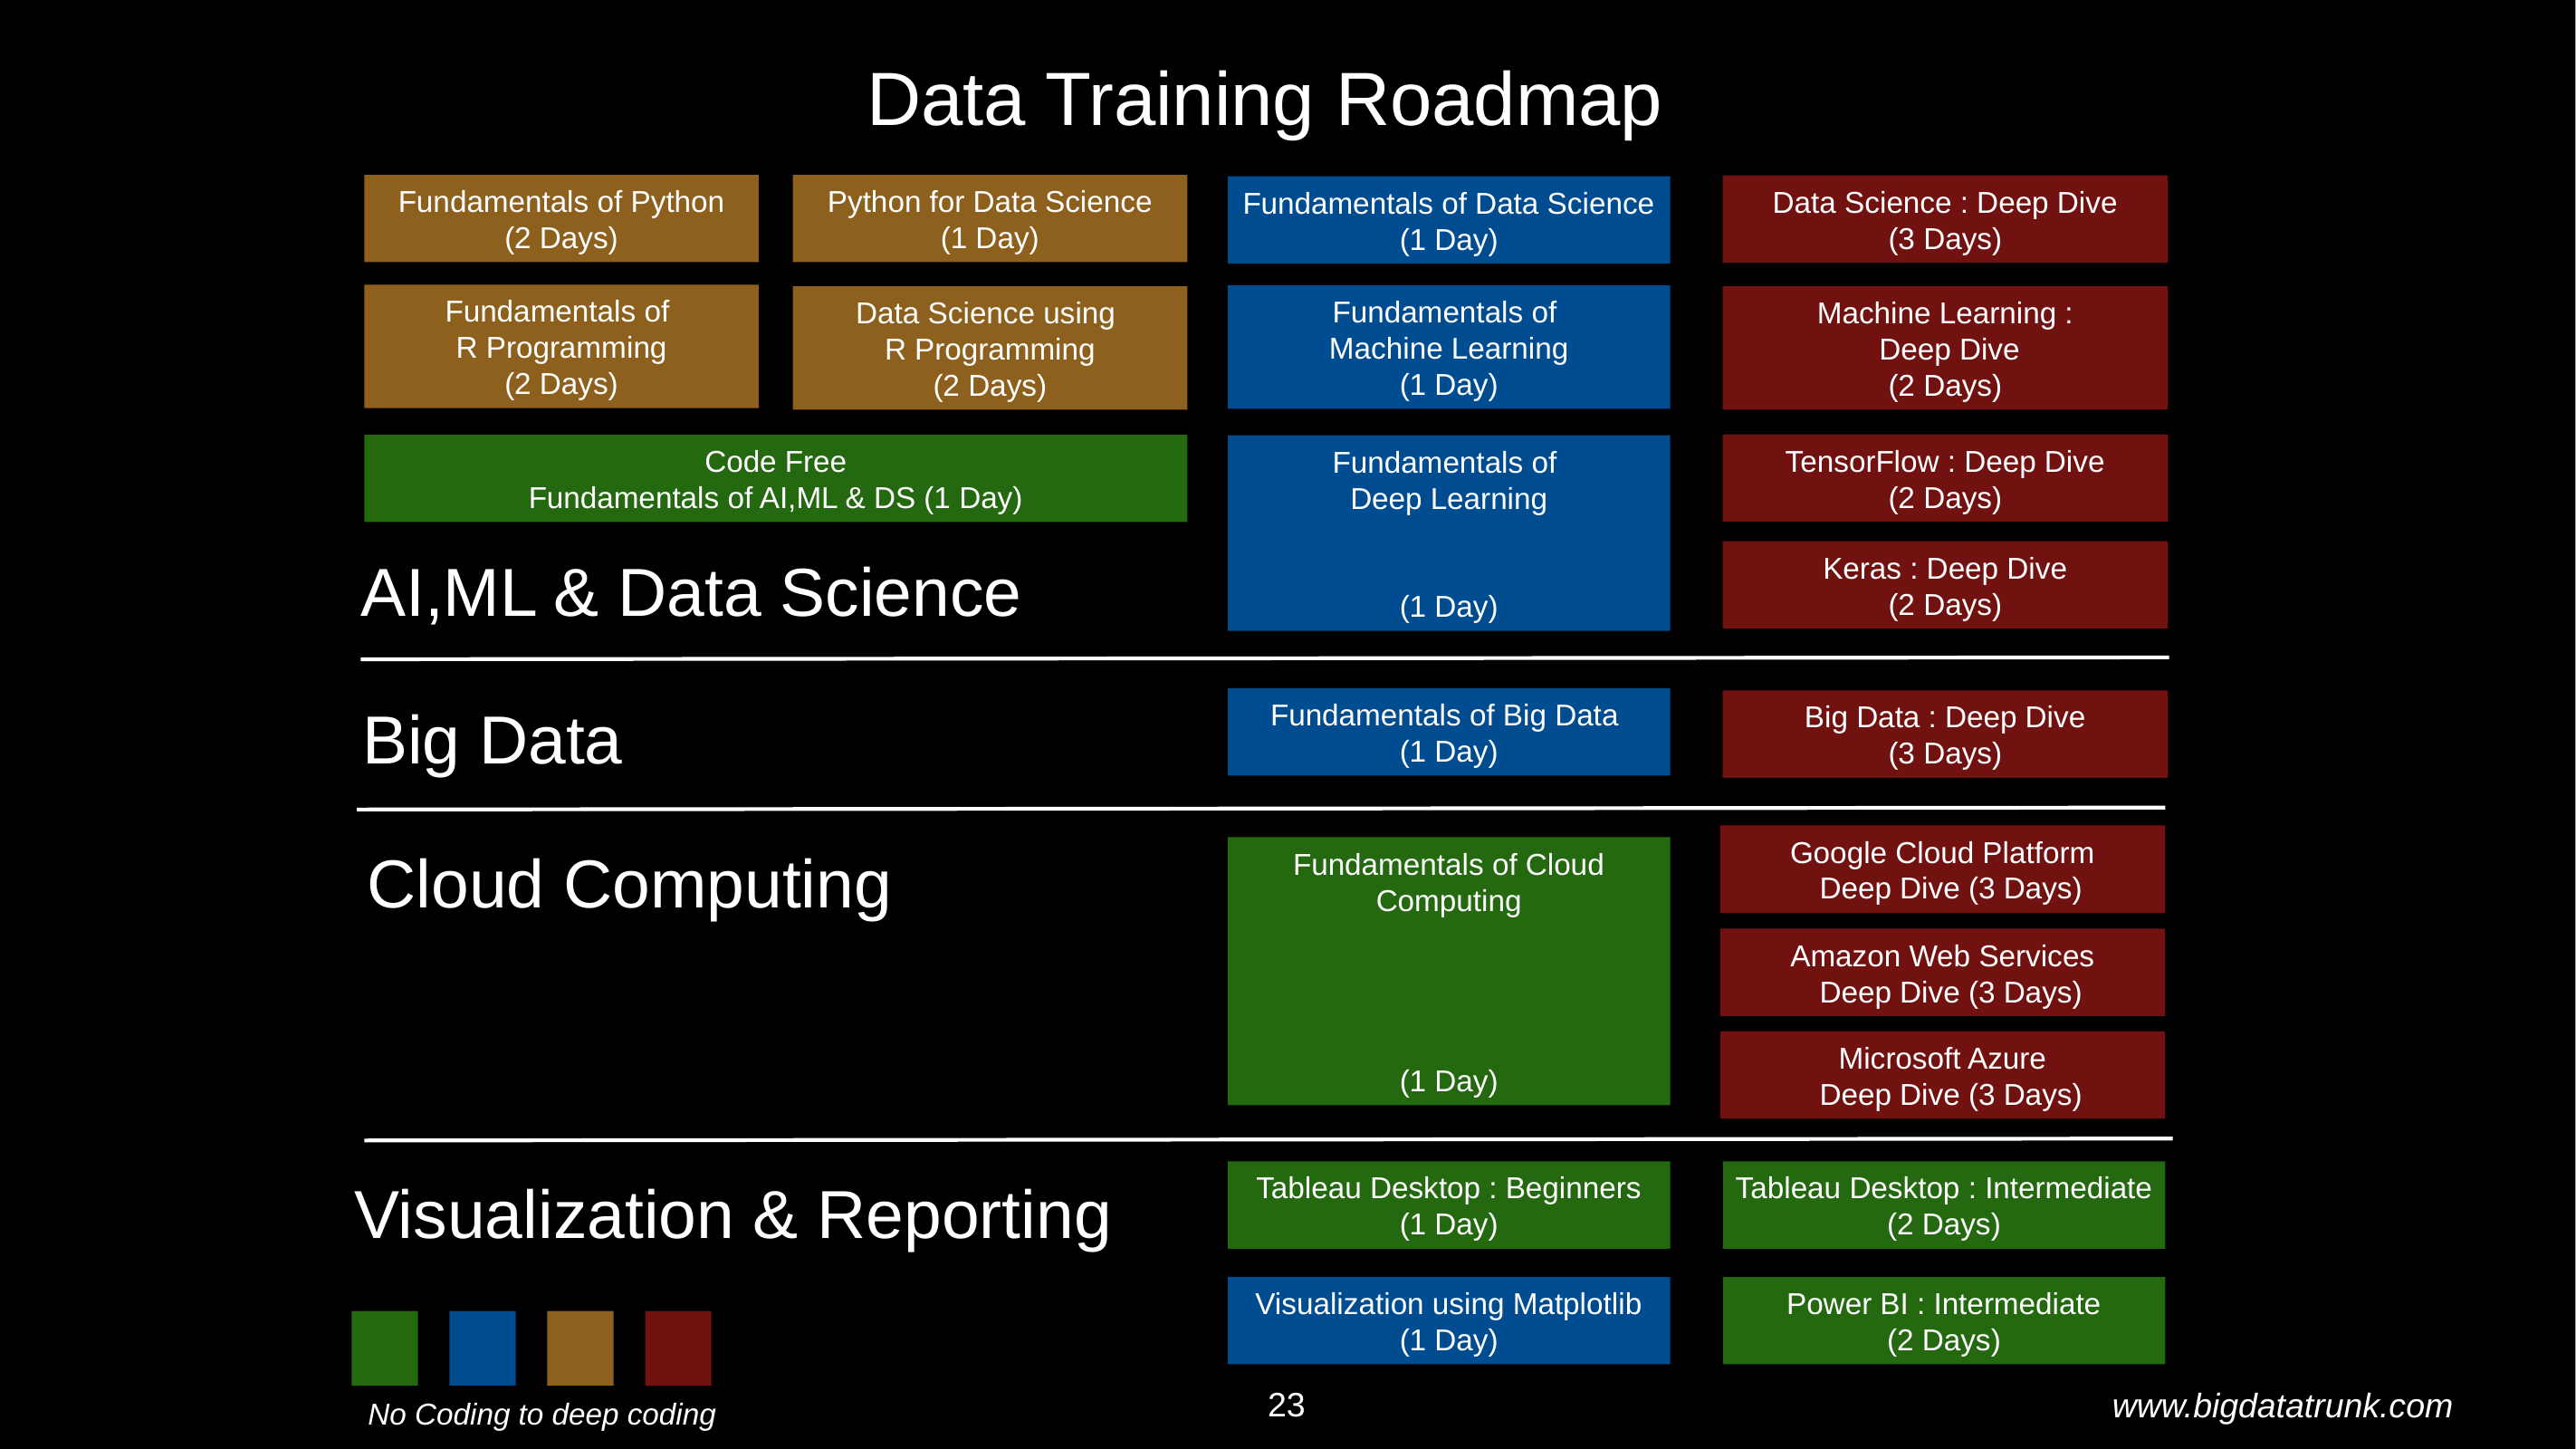

Data Training Roadmap
Fundamentals of Python
(2 Days)
Python for Data Science
(1 Day)
Data Science : Deep Dive
(3 Days)
Fundamentals of Data Science
(1 Day)
Fundamentals of
R Programming
(2 Days)
Fundamentals of
Machine Learning
(1 Day)
Data Science using
R Programming
(2 Days)
Machine Learning :
 Deep Dive
(2 Days)
TensorFlow : Deep Dive
(2 Days)
Fundamentals of
Deep Learning

(1 Day)
Code Free
Fundamentals of AI,ML & DS (1 Day)
AI,ML & Data Science
Keras : Deep Dive
(2 Days)
Fundamentals of Big Data
(1 Day)
Big Data
Big Data : Deep Dive
(3 Days)
Google Cloud Platform
  Deep Dive (3 Days)
Cloud Computing
Fundamentals of Cloud Computing

(1 Day)
Amazon Web Services
  Deep Dive (3 Days)
Microsoft Azure
  Deep Dive (3 Days)
Visualization & Reporting
Tableau Desktop : Beginners
(1 Day)
Tableau Desktop : Intermediate
(2 Days)
Visualization using Matplotlib
(1 Day)
Power BI : Intermediate
(2 Days)

23
No Coding to deep coding